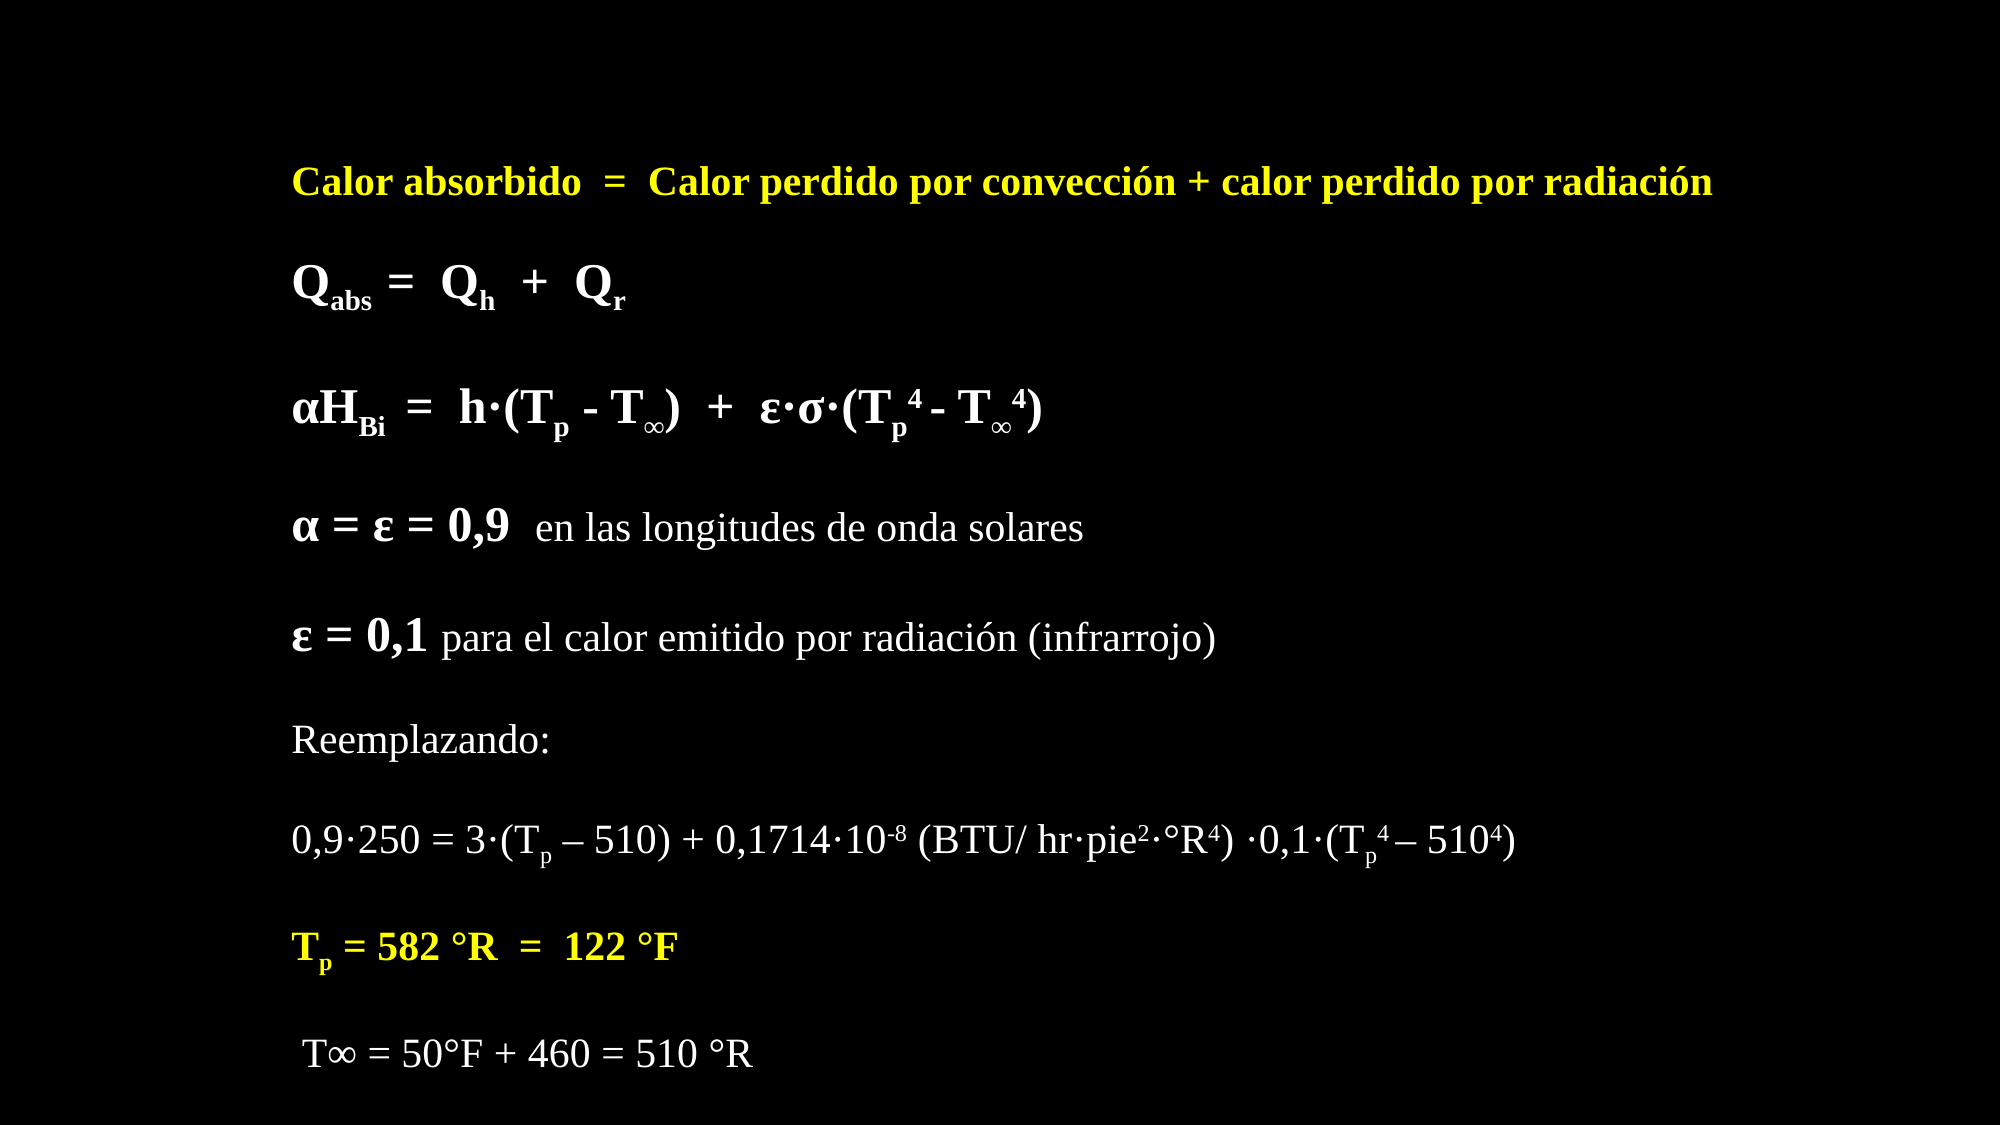

Calor absorbido  =  Calor perdido por convección + calor perdido por radiación

Qabs  =  Qh  +  Qr

αHBi  =  h·(Tp - T∞)  +  ε·σ·(Tp4 - T∞4)

α = ε = 0,9  en las longitudes de onda solares

ε = 0,1 para el calor emitido por radiación (infrarrojo)

Reemplazando:

0,9·250 = 3·(Tp – 510) + 0,1714·10-8 (BTU/ hr·pie2·°R4) ·0,1·(Tp4 – 5104)

Tp = 582 °R  =  122 °F

 T∞ = 50°F + 460 = 510 °R